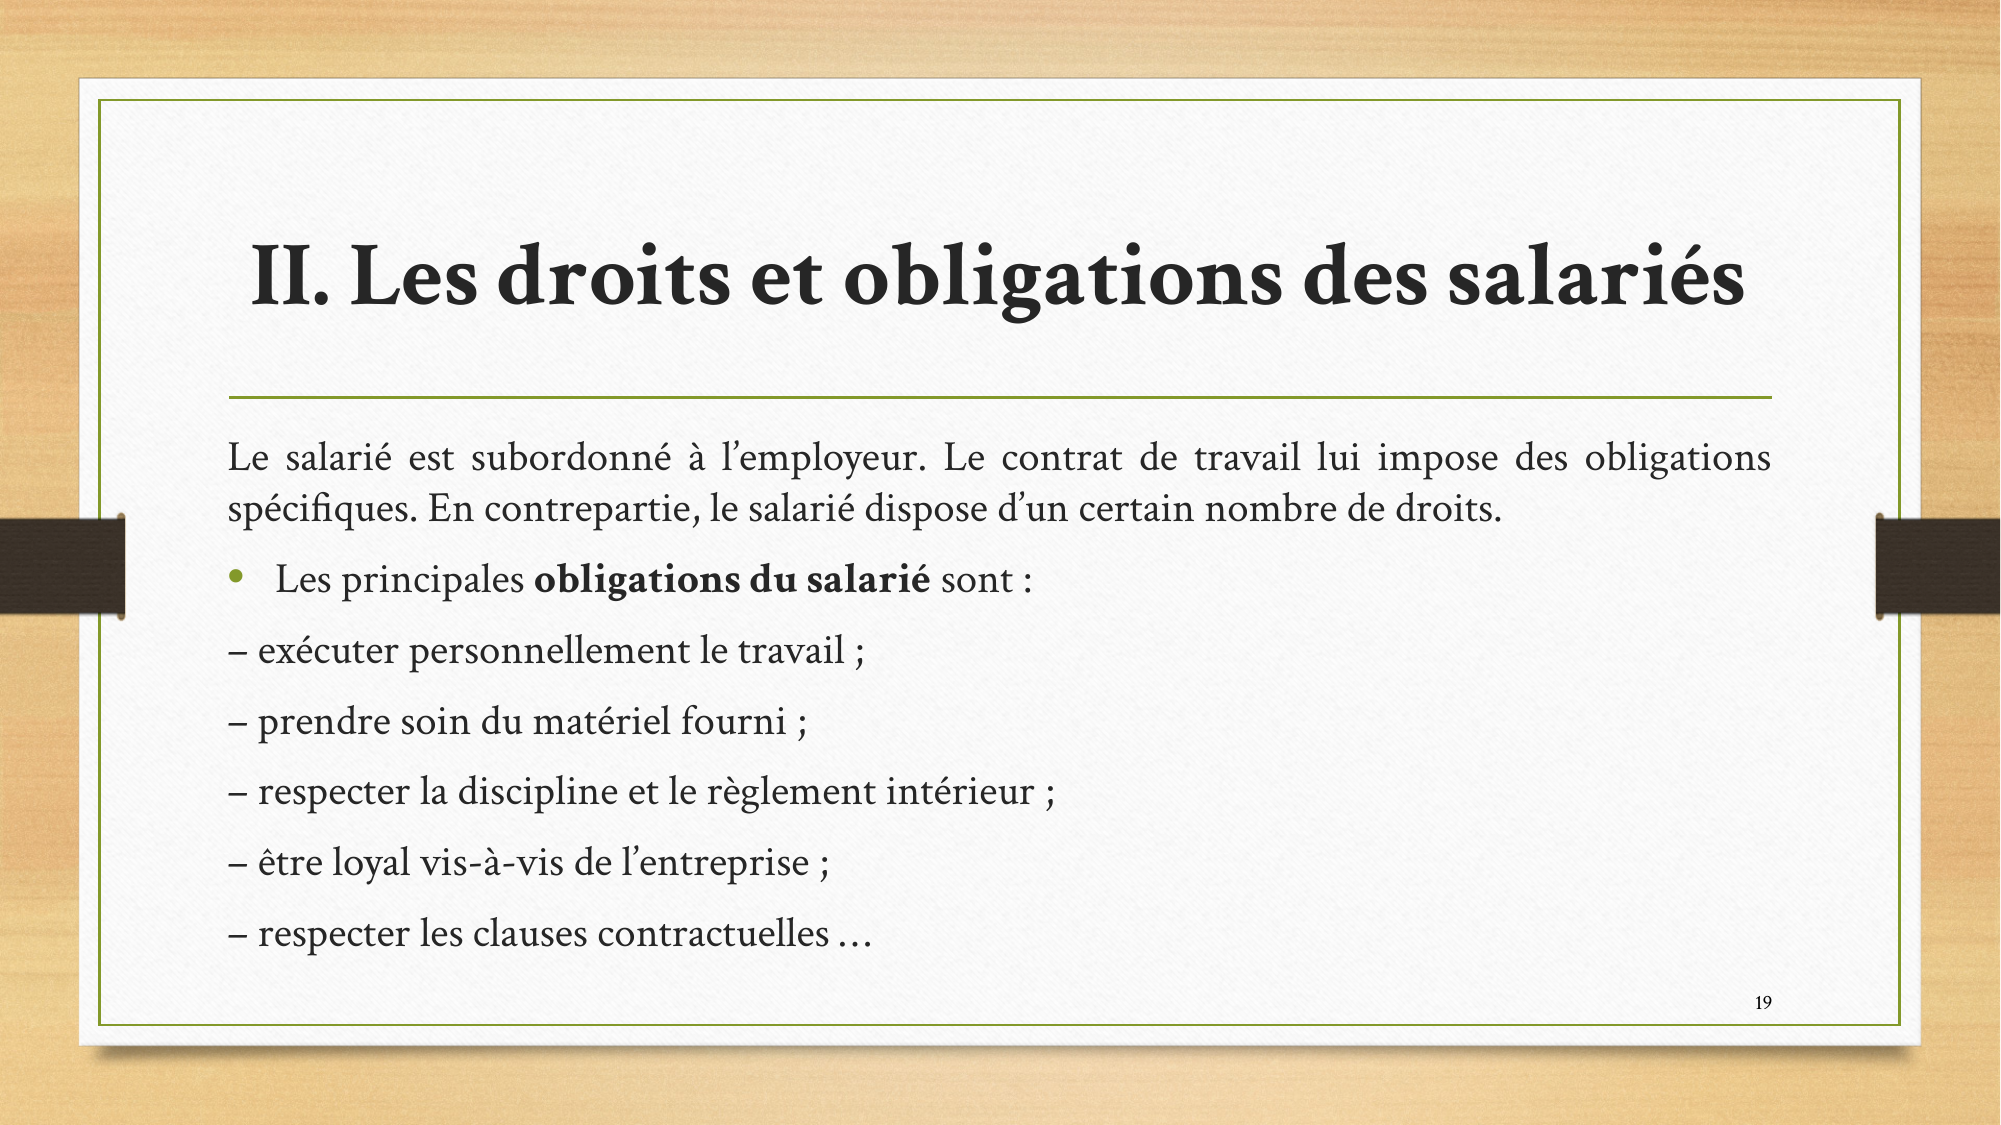

# II. Les droits et obligations des salariés
Le salarié est subordonné à l’employeur. Le contrat de travail lui impose des obligations spécifiques. En contrepartie, le salarié dispose d’un certain nombre de droits.
Les principales obligations du salarié sont :
– exécuter personnellement le travail ;
– prendre soin du matériel fourni ;
– respecter la discipline et le règlement intérieur ;
– être loyal vis-à-vis de l’entreprise ;
– respecter les clauses contractuelles …

19